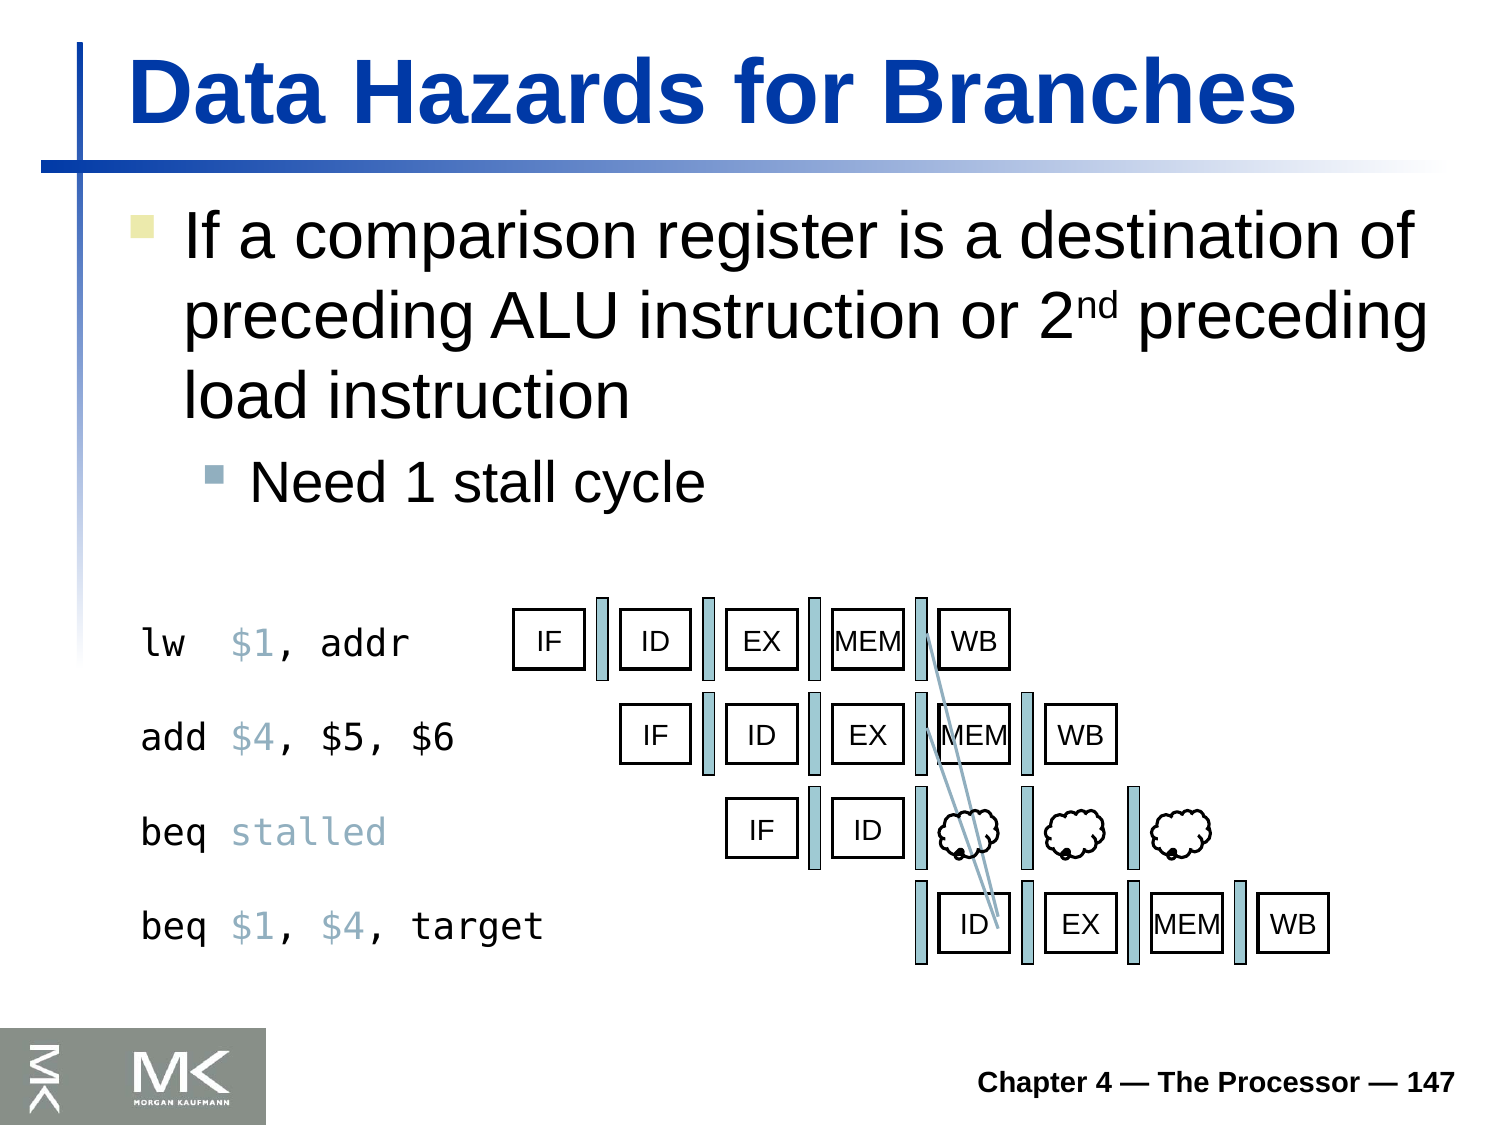

# Data Hazards for Branches
If a comparison register is a destination of preceding ALU instruction or 2nd preceding load instruction
Need 1 stall cycle

IF
ID
EX
MEM
WB
lw  $1, addr

IF
ID
EX
MEM
WB
add $4, $5, $6

IF
ID
beq stalled

ID
EX
MEM
WB
beq $1, $4, target
Chapter 4 — The Processor — 147